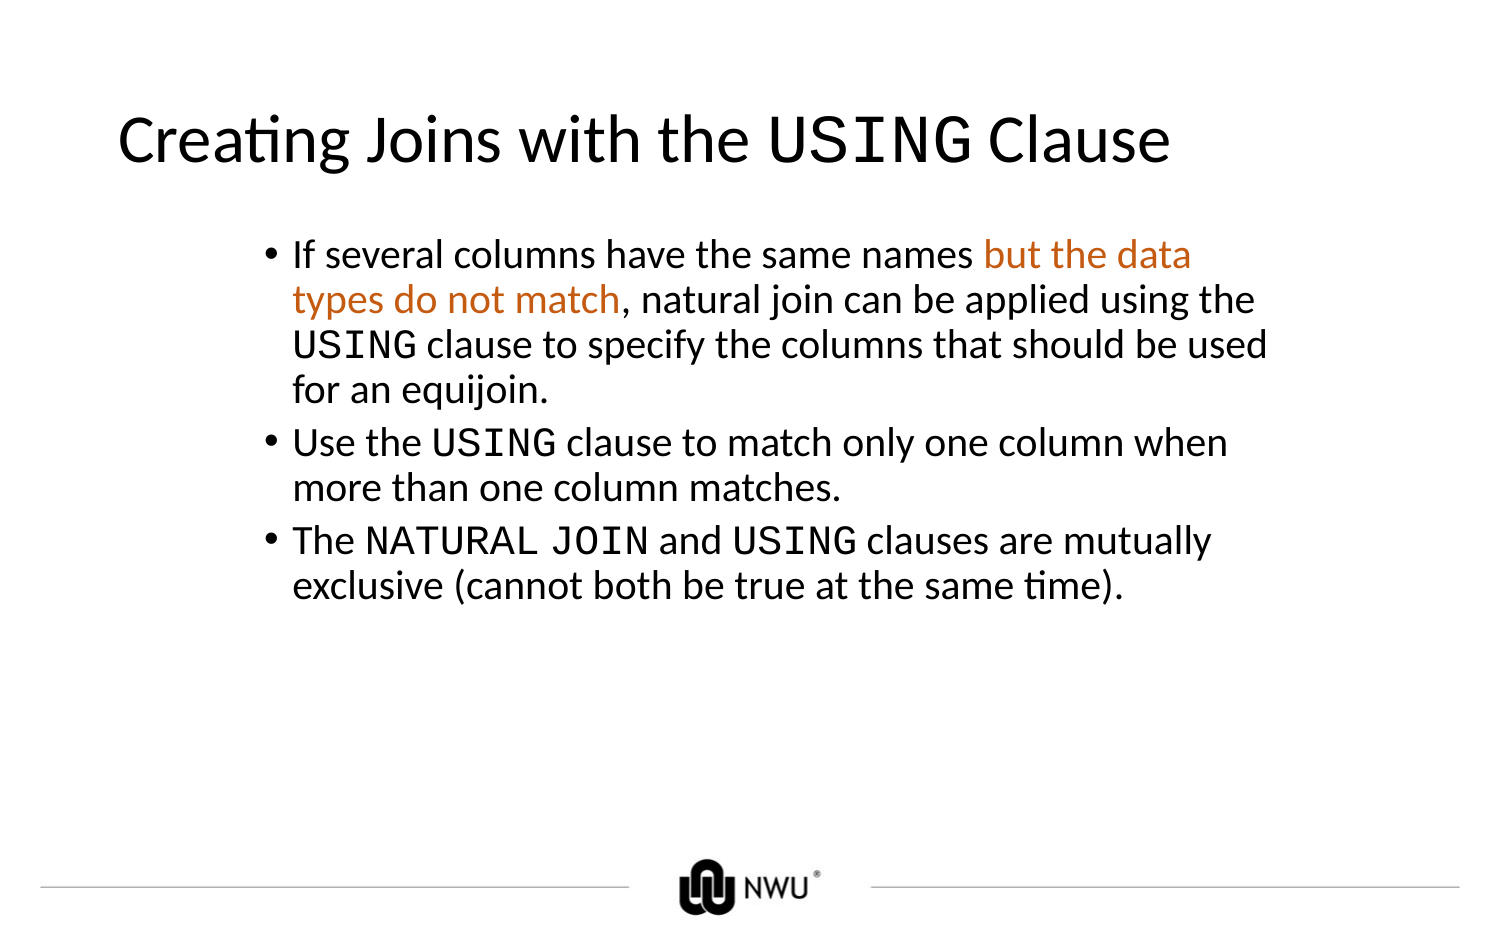

# Creating Joins with the USING Clause
If several columns have the same names but the data types do not match, natural join can be applied using the USING clause to specify the columns that should be used for an equijoin.
Use the USING clause to match only one column when more than one column matches.
The NATURAL JOIN and USING clauses are mutually exclusive (cannot both be true at the same time).